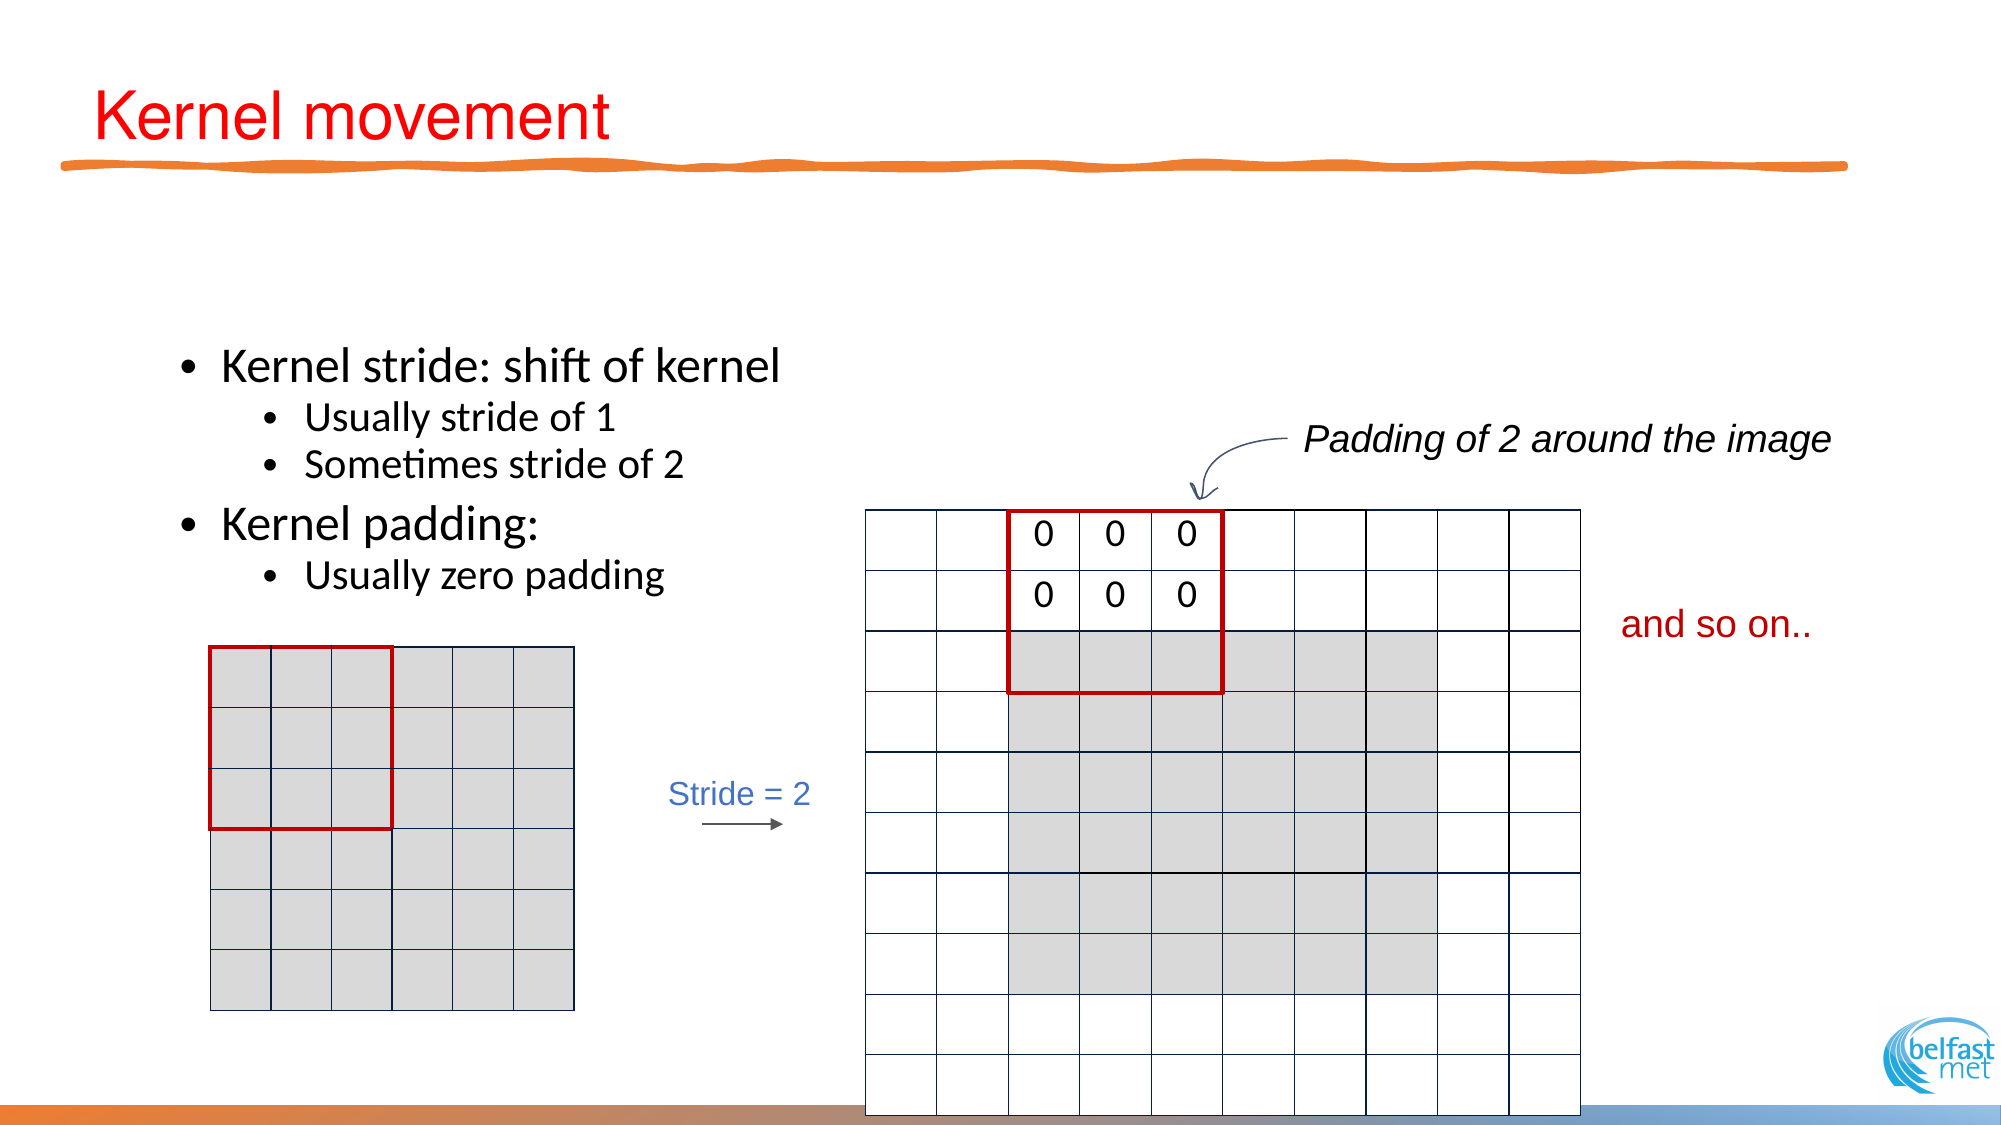

# Kernel movement
Kernel stride: shift of kernel
Usually stride of 1
Sometimes stride of 2
Kernel padding:
Usually zero padding
Padding of 2 around the image

|  |  | 0 | 0 | 0 |  |  |  |  |  |
| --- | --- | --- | --- | --- | --- | --- | --- | --- | --- |
|  |  | 0 | 0 | 0 |  |  |  |  |  |
|  |  |  |  |  |  |  |  |  |  |
|  |  |  |  |  |  |  |  |  |  |
|  |  |  |  |  |  |  |  |  |  |
|  |  |  |  |  |  |  |  |  |  |
|  |  |  |  |  |  |  |  |  |  |
|  |  |  |  |  |  |  |  |  |  |
|  |  |  |  |  |  |  |  |  |  |
|  |  |  |  |  |  |  |  |  |  |

and so on..
|  |  |  |  |  |  |
| --- | --- | --- | --- | --- | --- |
|  |  |  |  |  |  |
|  |  |  |  |  |  |
|  |  |  |  |  |  |
|  |  |  |  |  |  |
|  |  |  |  |  |  |
Stride = 2